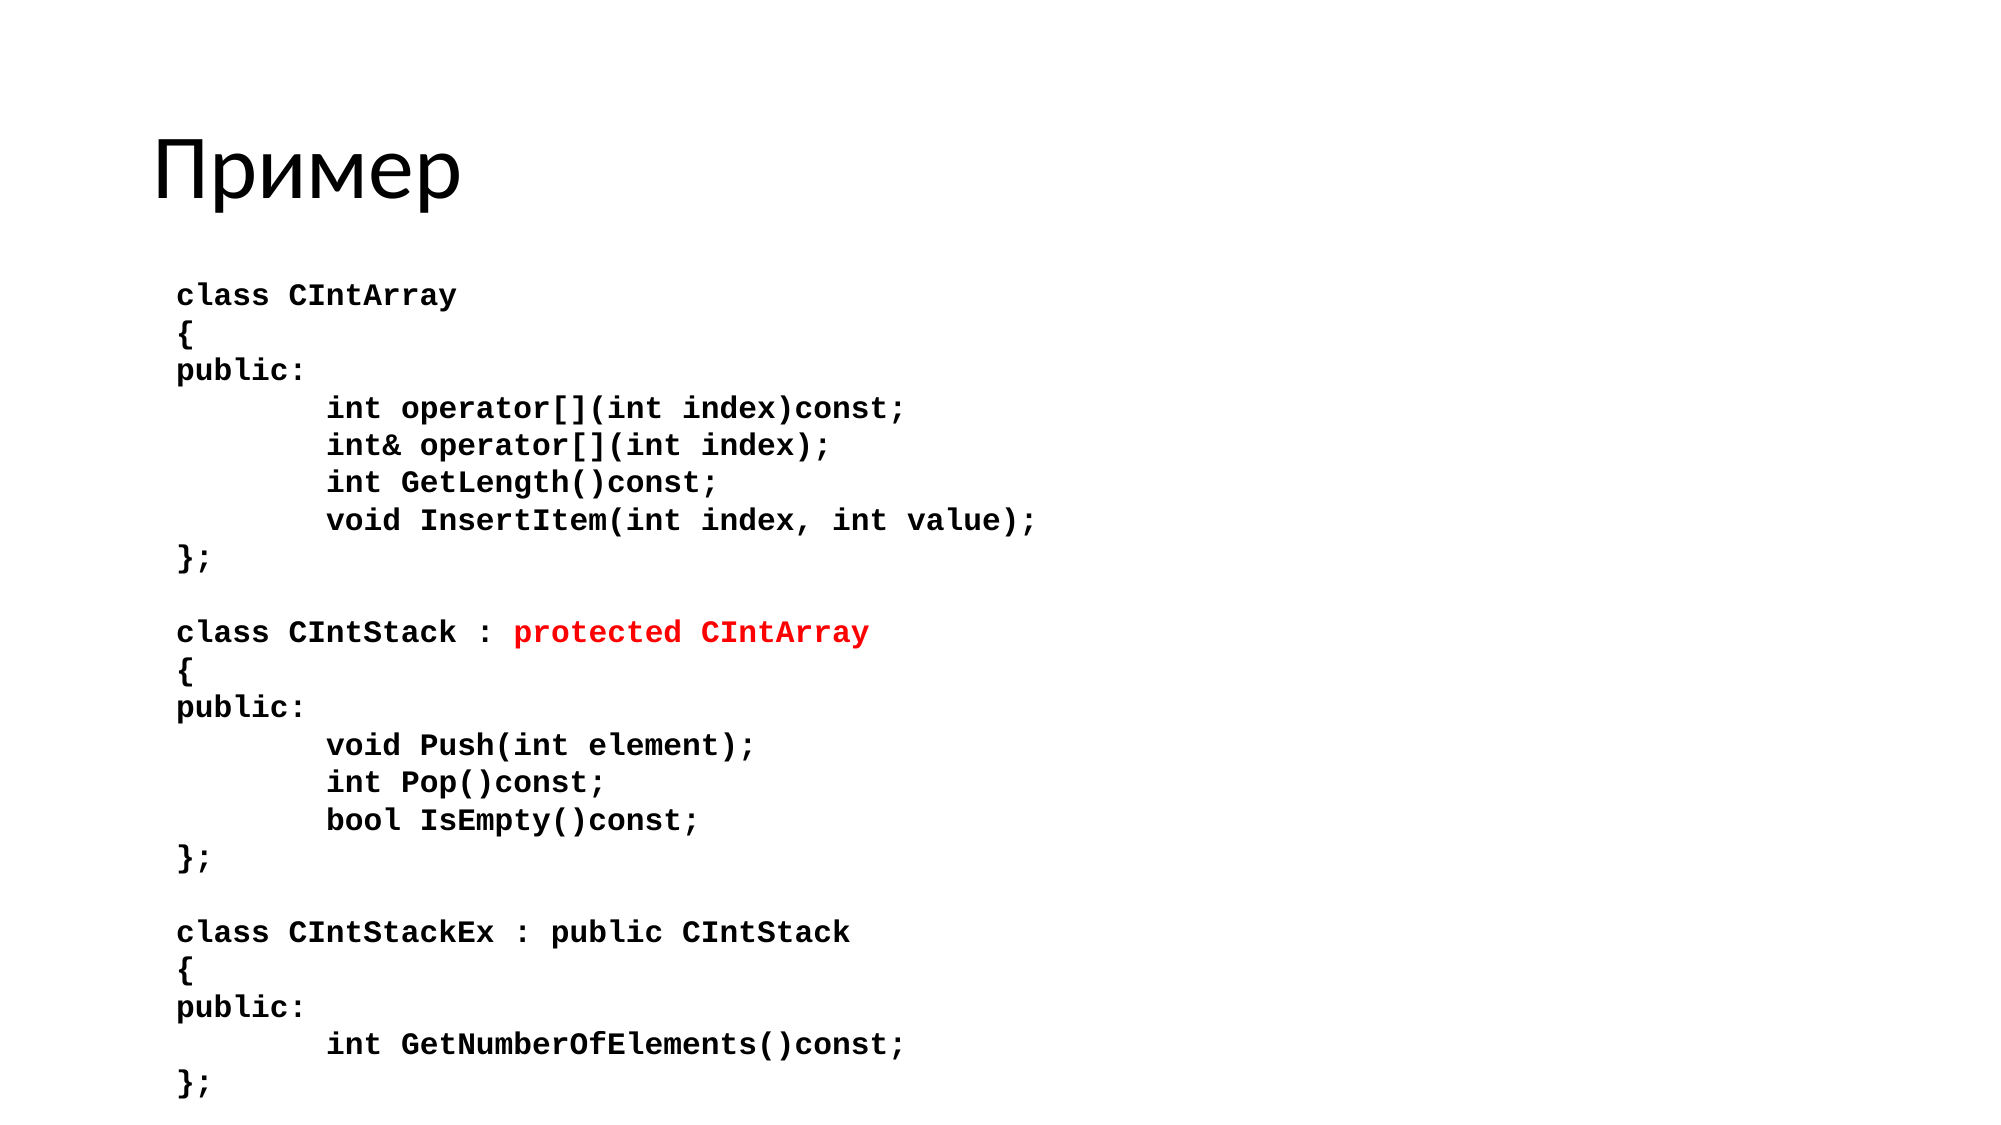

# Пример
class CIntArray
{
public:
	int operator[](int index)const;
	int& operator[](int index);
	int GetLength()const;
	void InsertItem(int index, int value);
};

class CIntStack : protected CIntArray
{
public:
	void Push(int element);
	int Pop()const;
	bool IsEmpty()const;
};

class CIntStackEx : public CIntStack
{
public:
	int GetNumberOfElements()const;
};